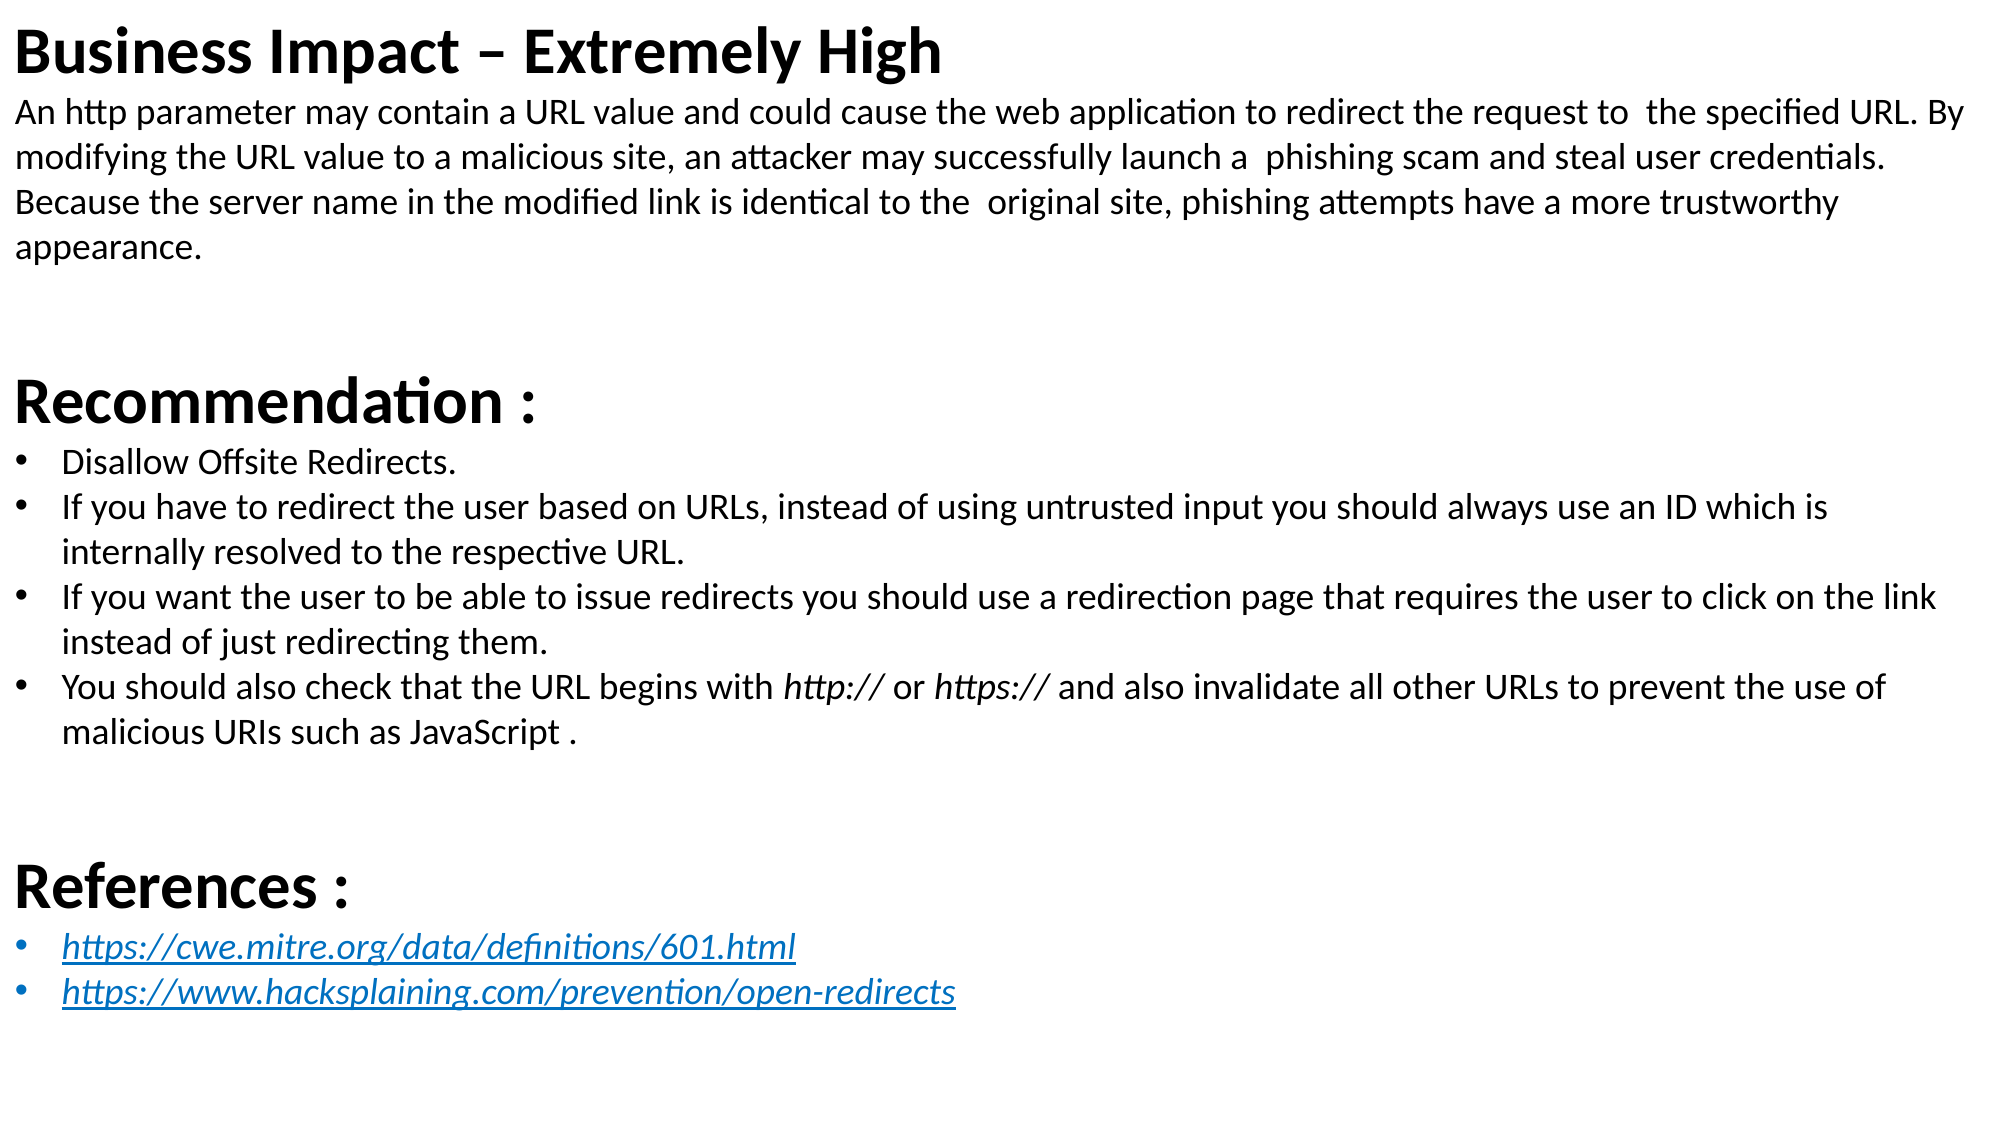

Business Impact – Extremely High
An http parameter may contain a URL value and could cause the web application to redirect the request to  the specified URL. By modifying the URL value to a malicious site, an attacker may successfully launch a  phishing scam and steal user credentials. Because the server name in the modified link is identical to the  original site, phishing attempts have a more trustworthy appearance.

Recommendation :
Disallow Offsite Redirects.
If you have to redirect the user based on URLs, instead of using untrusted input you should always use an ID which is  internally resolved to the respective URL.
If you want the user to be able to issue redirects you should use a redirection page that requires the user to click on the link instead of just redirecting them.
You should also check that the URL begins with http:// or https:// and also invalidate all other URLs to prevent the use of  malicious URIs such as JavaScript .

References :
https://cwe.mitre.org/data/definitions/601.html
https://www.hacksplaining.com/prevention/open-redirects